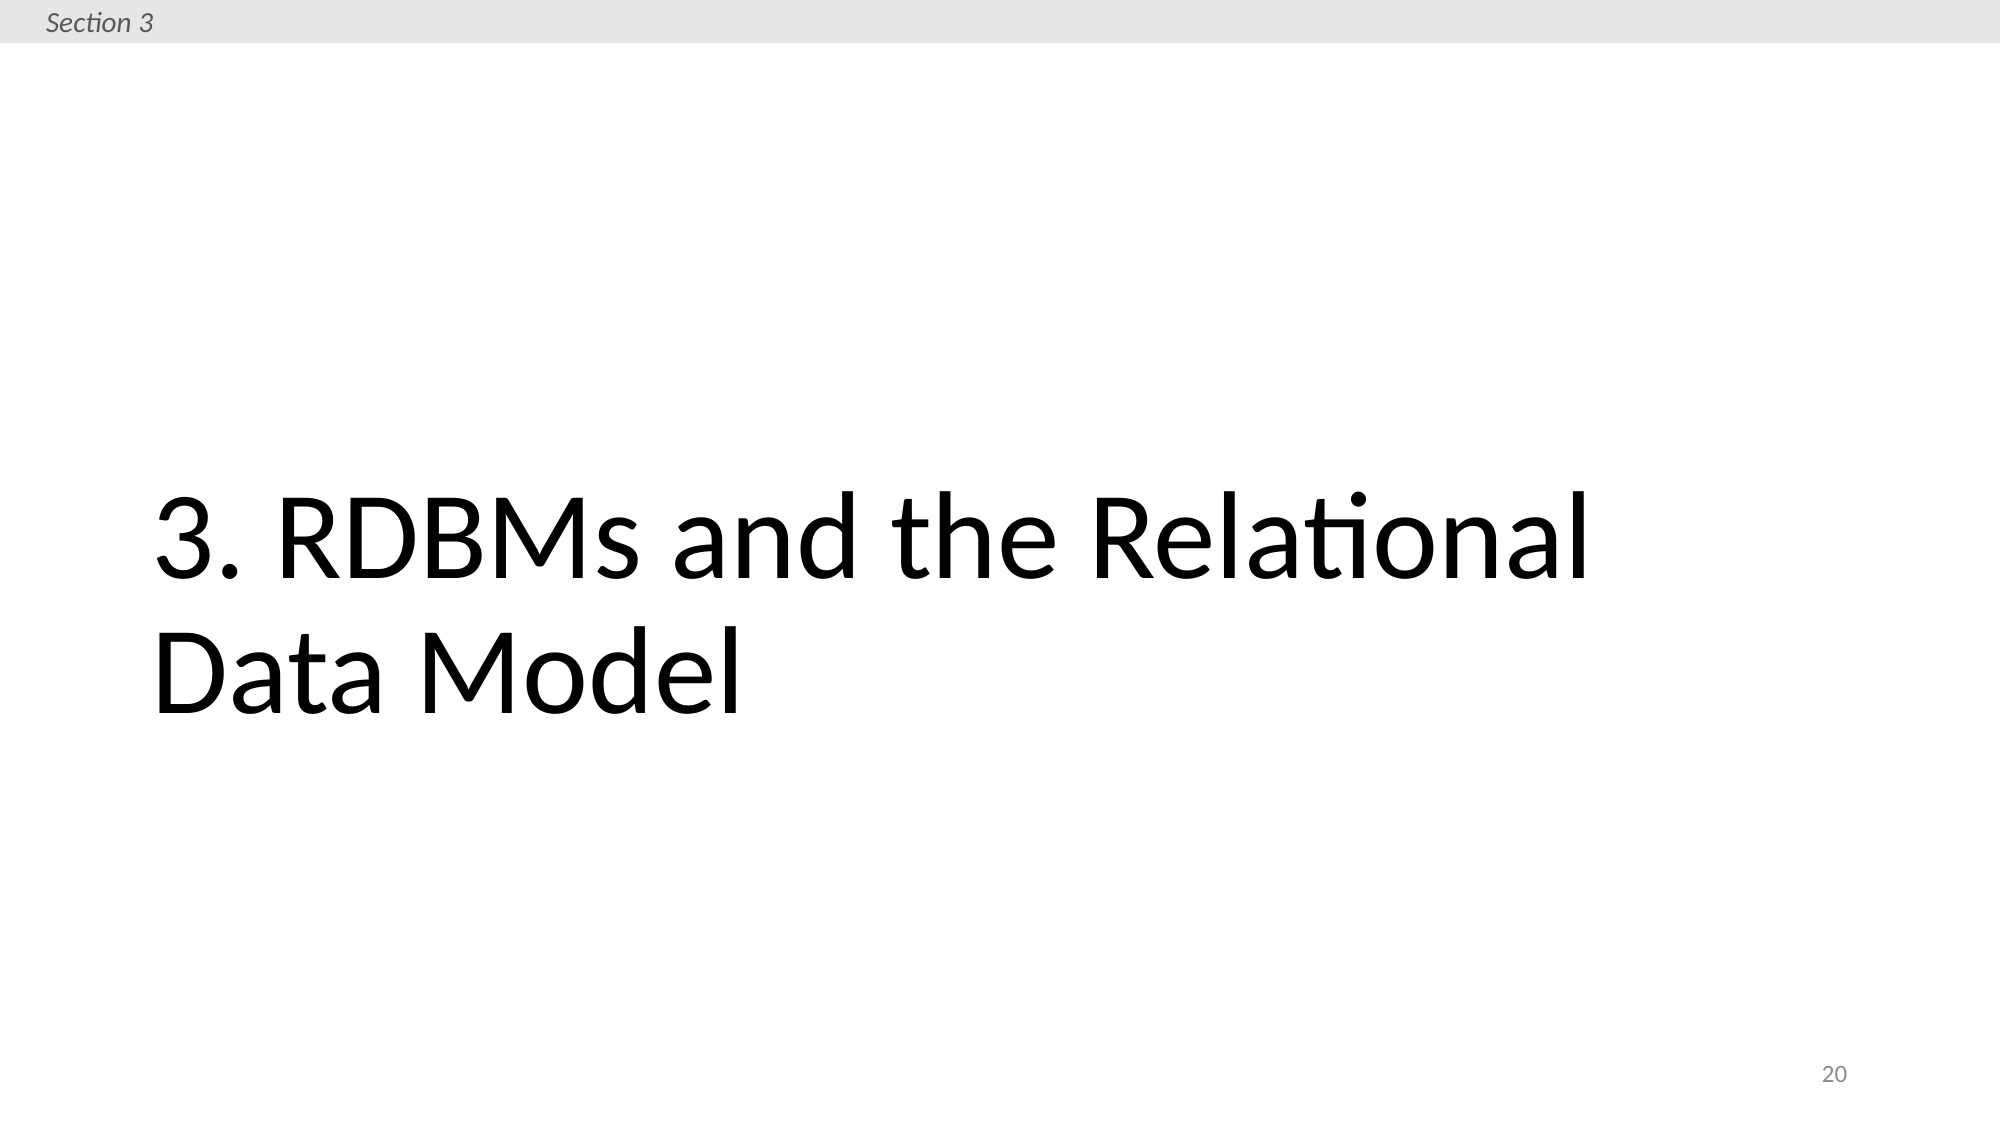

Section 3
# 3. RDBMs and the Relational Data Model
20